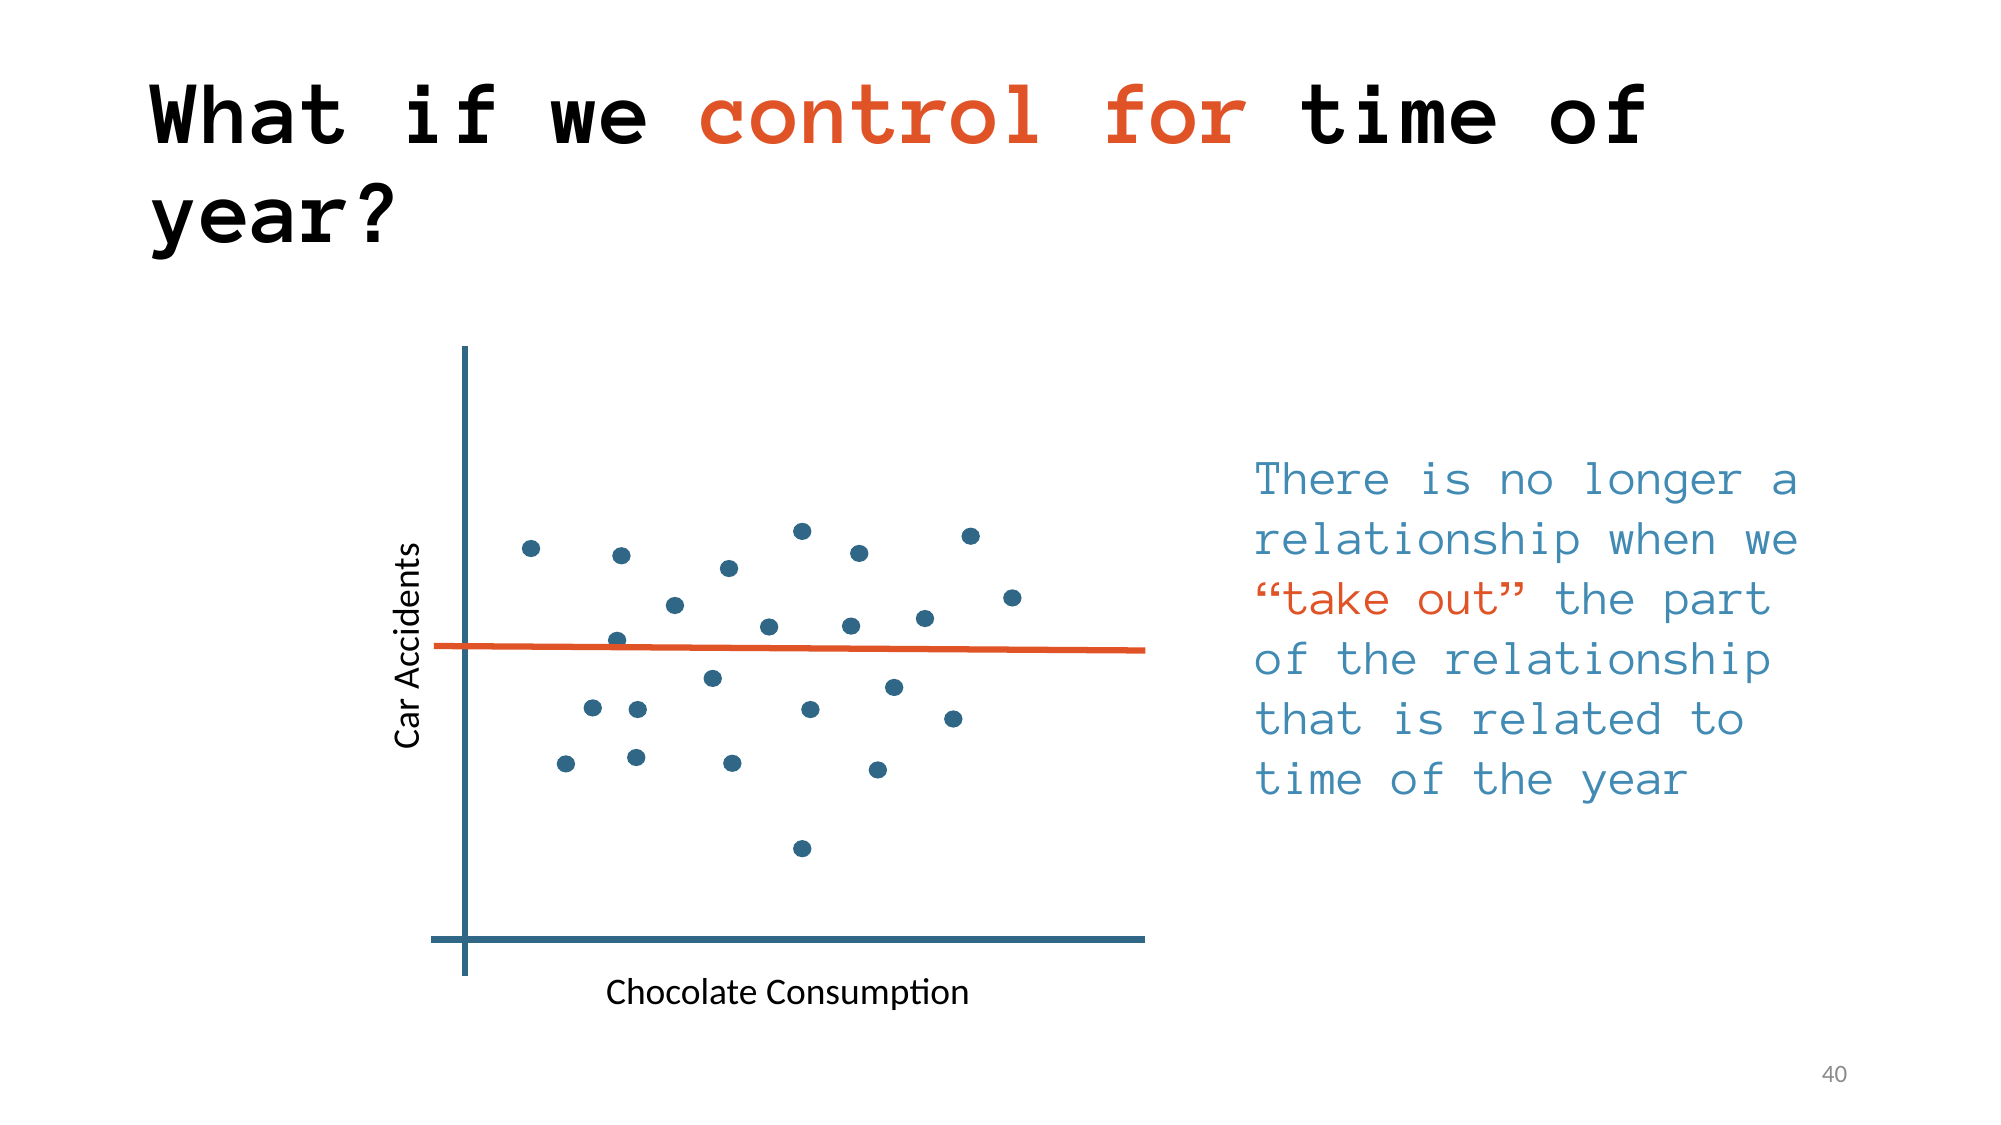

# What if we control for time of year?
There is no longer a relationship when we “take out” the part of the relationship that is related to time of the year

Car Accidents

Chocolate Consumption
40